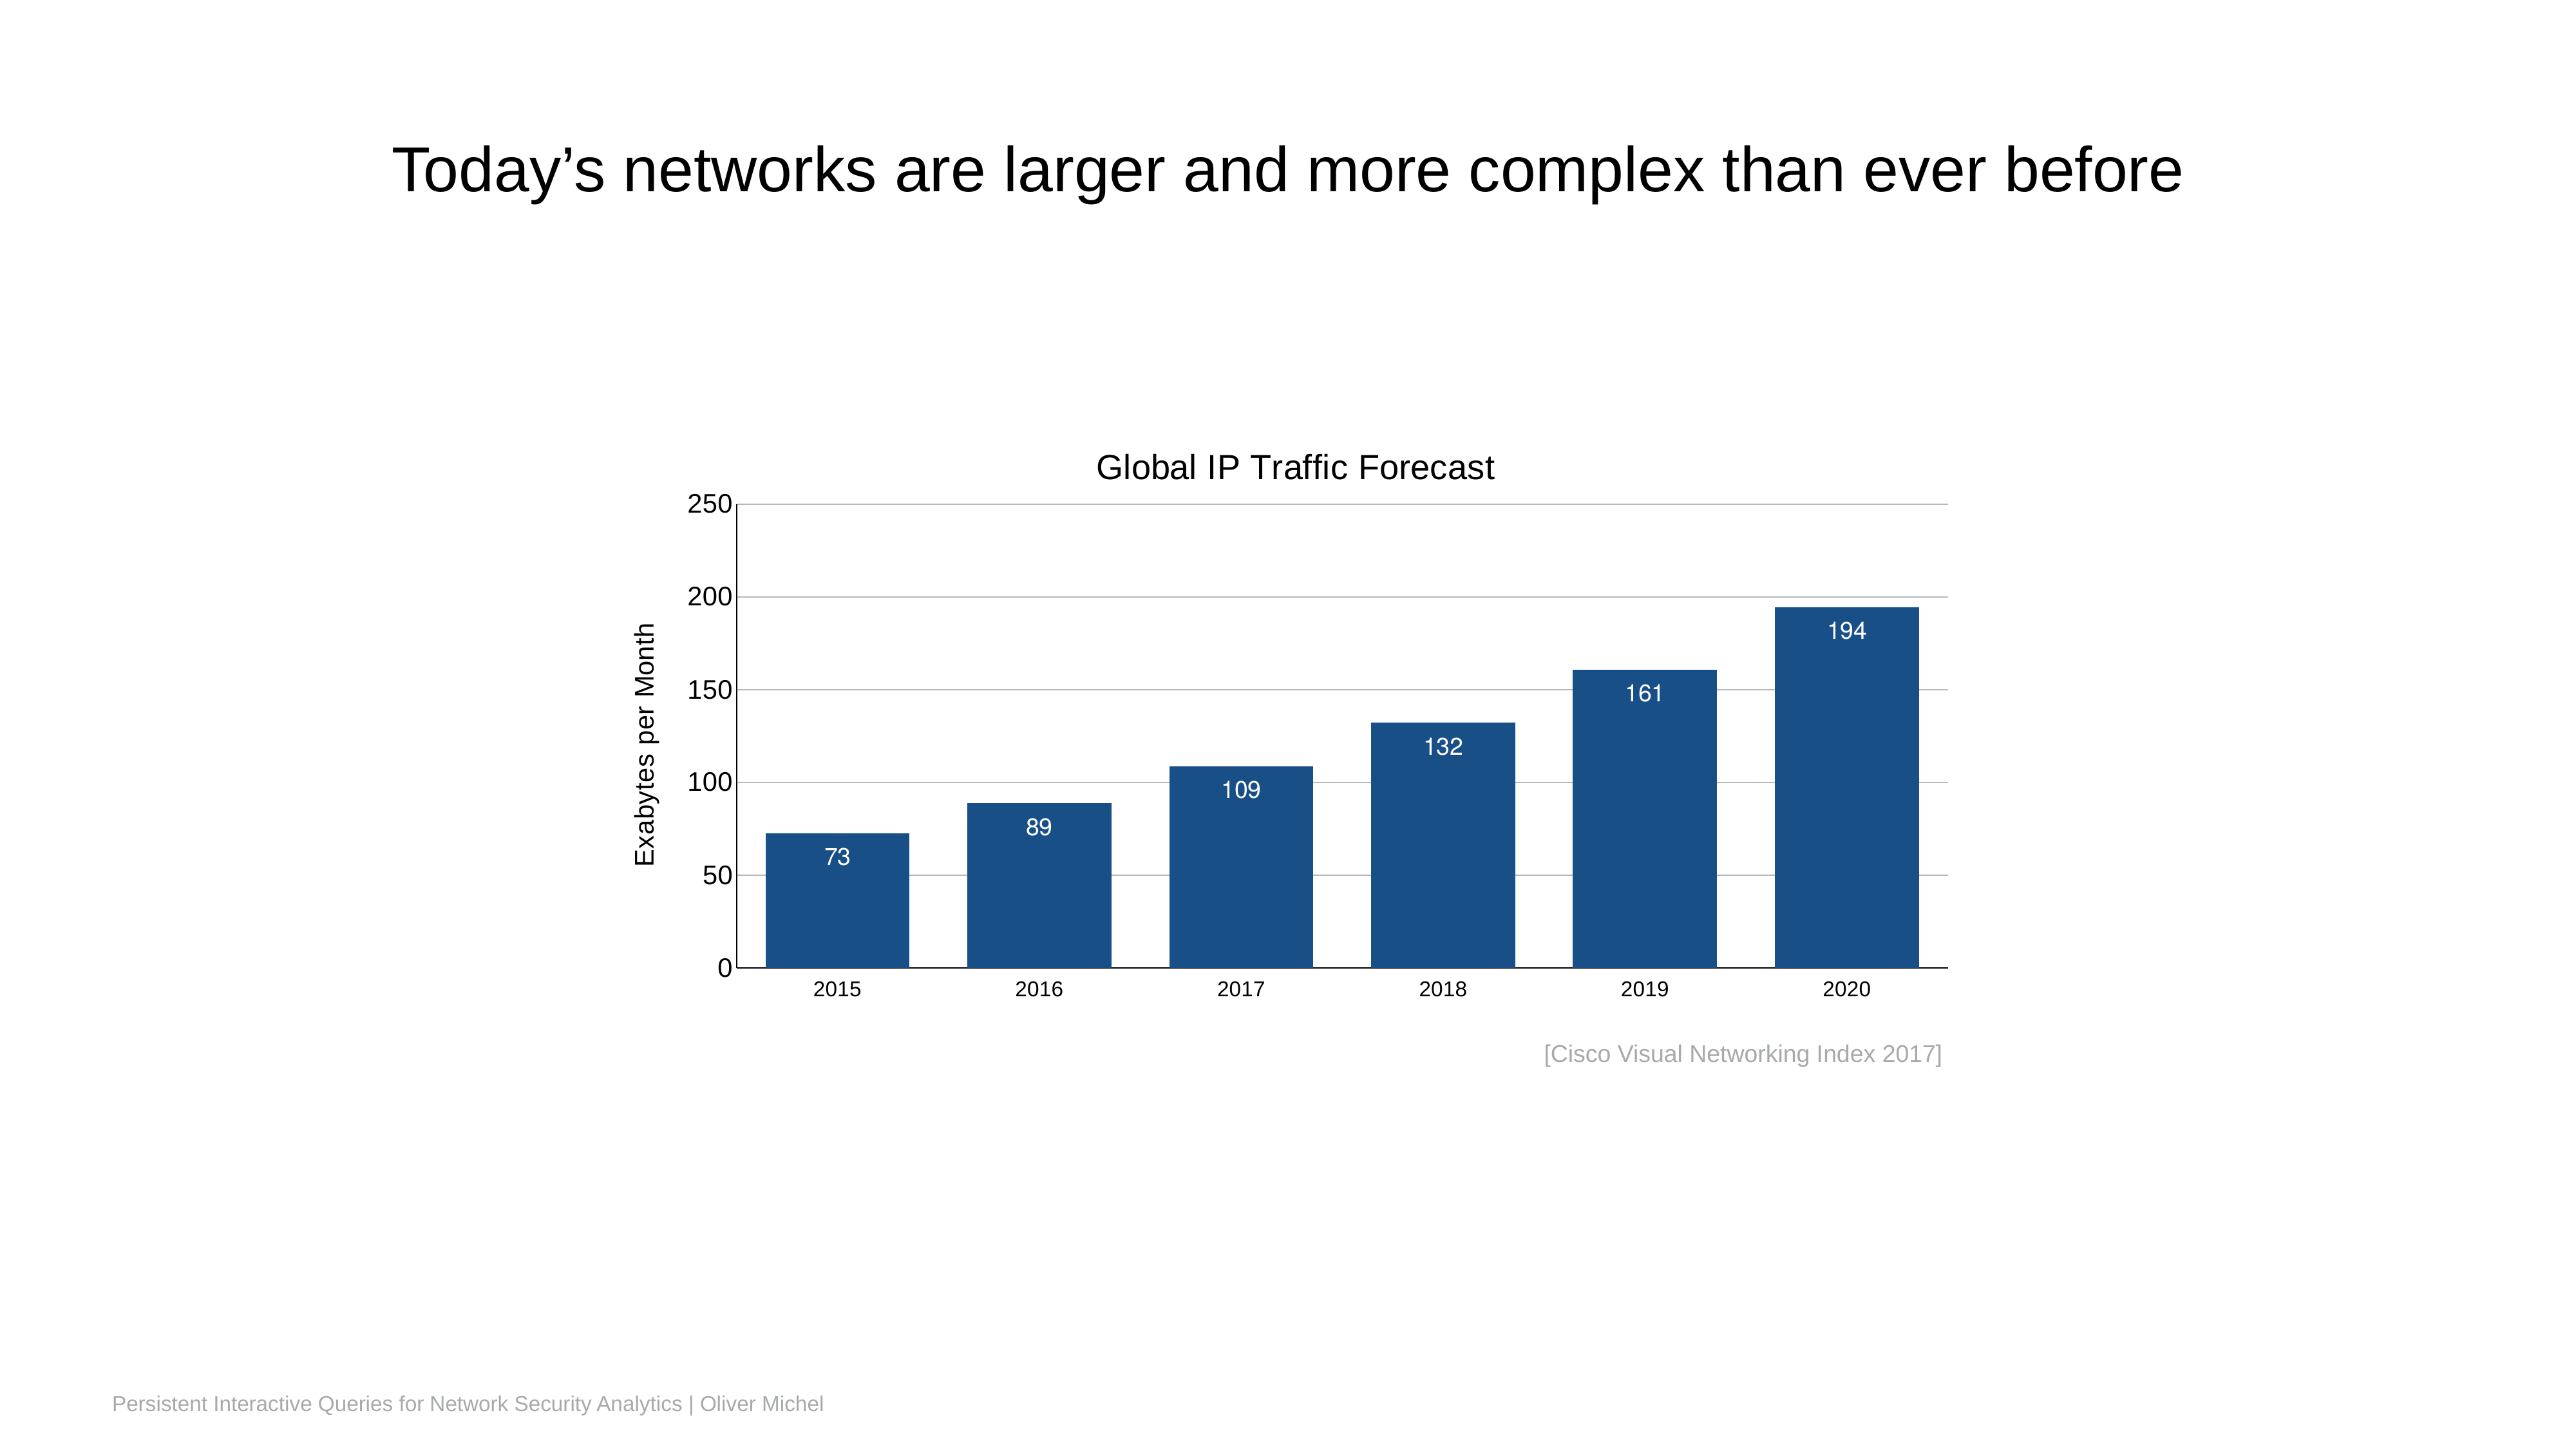

# Today’s networks are larger and more complex than ever before

### Chart: Global IP Traffic Forecast

| Category | Region 1 |
|---|---|
| 2015 | 72.5 |
| 2016 | 88.7 |
| 2017 | 108.5 |
| 2018 | 132.1 |
| 2019 | 160.6 |
| 2020 | 194.4 |
[Cisco Visual Networking Index 2017]
4
Persistent Interactive Queries for Network Security Analytics | Oliver Michel